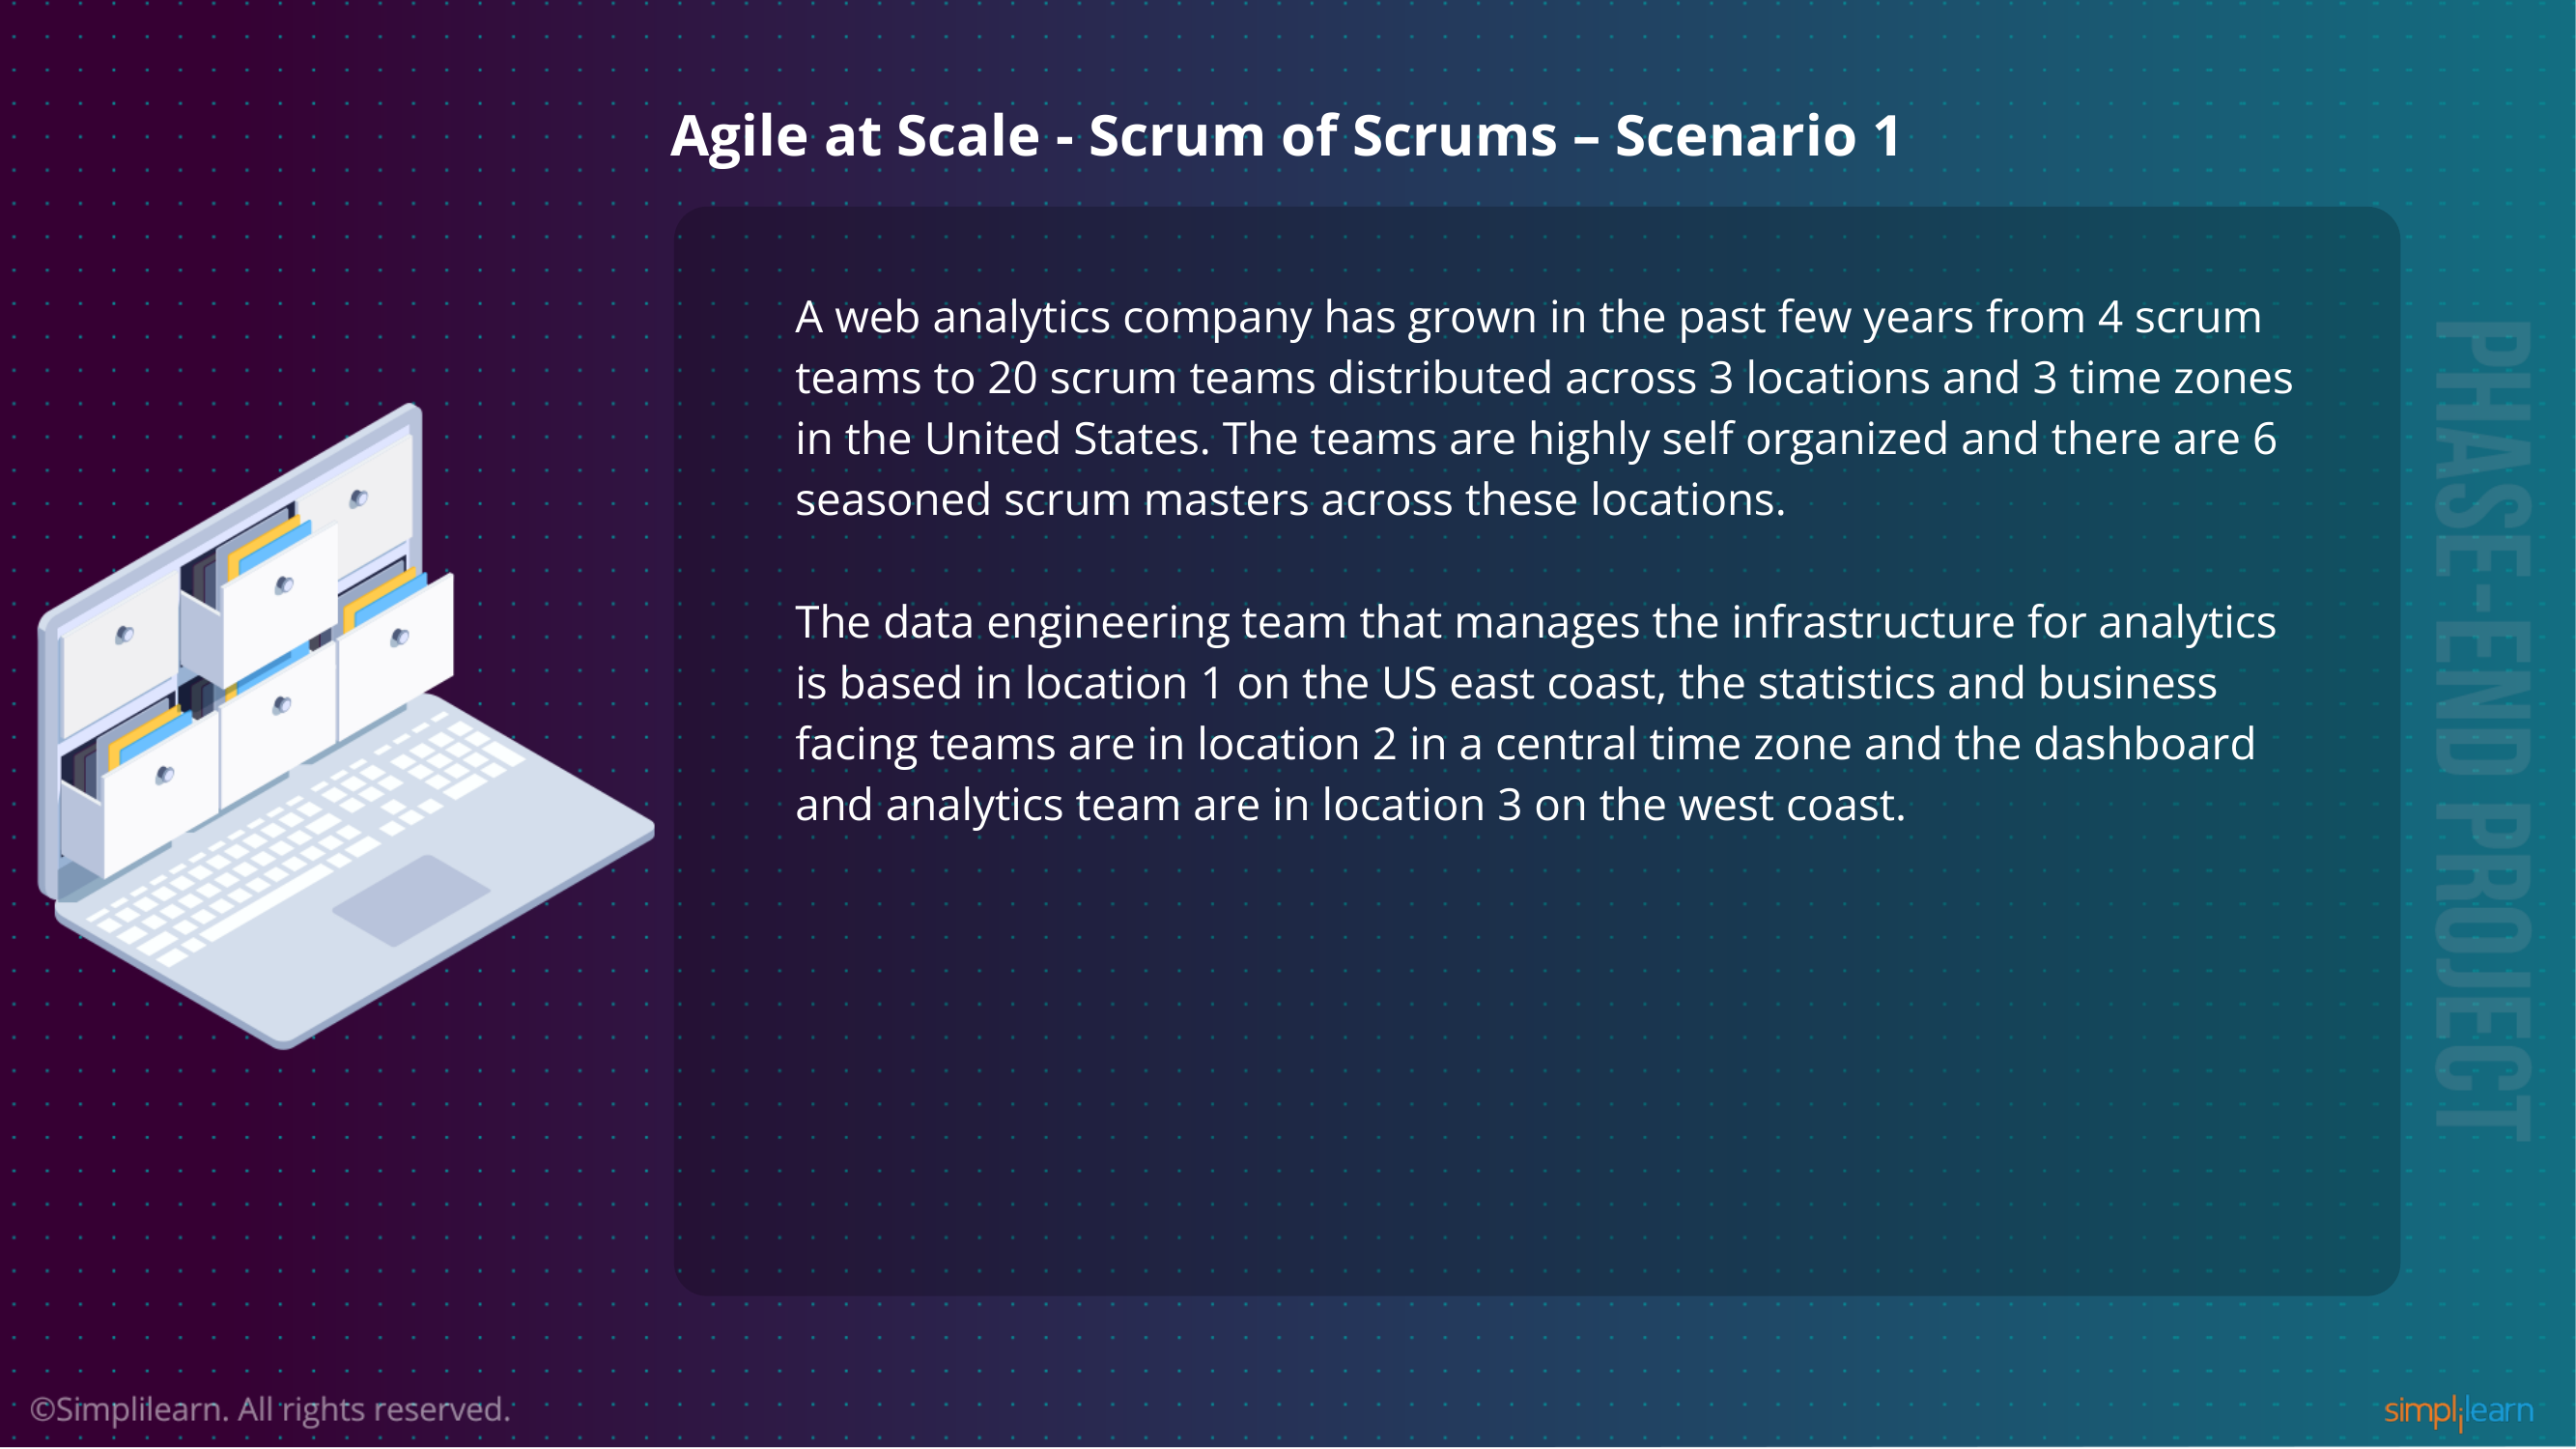

# Agile at Scale - Scrum of Scrums – Scenario 1
A web analytics company has grown in the past few years from 4 scrum teams to 20 scrum teams distributed across 3 locations and 3 time zones in the United States. The teams are highly self organized and there are 6 seasoned scrum masters across these locations.

The data engineering team that manages the infrastructure for analytics is based in location 1 on the US east coast, the statistics and business facing teams are in location 2 in a central time zone and the dashboard and analytics team are in location 3 on the west coast.